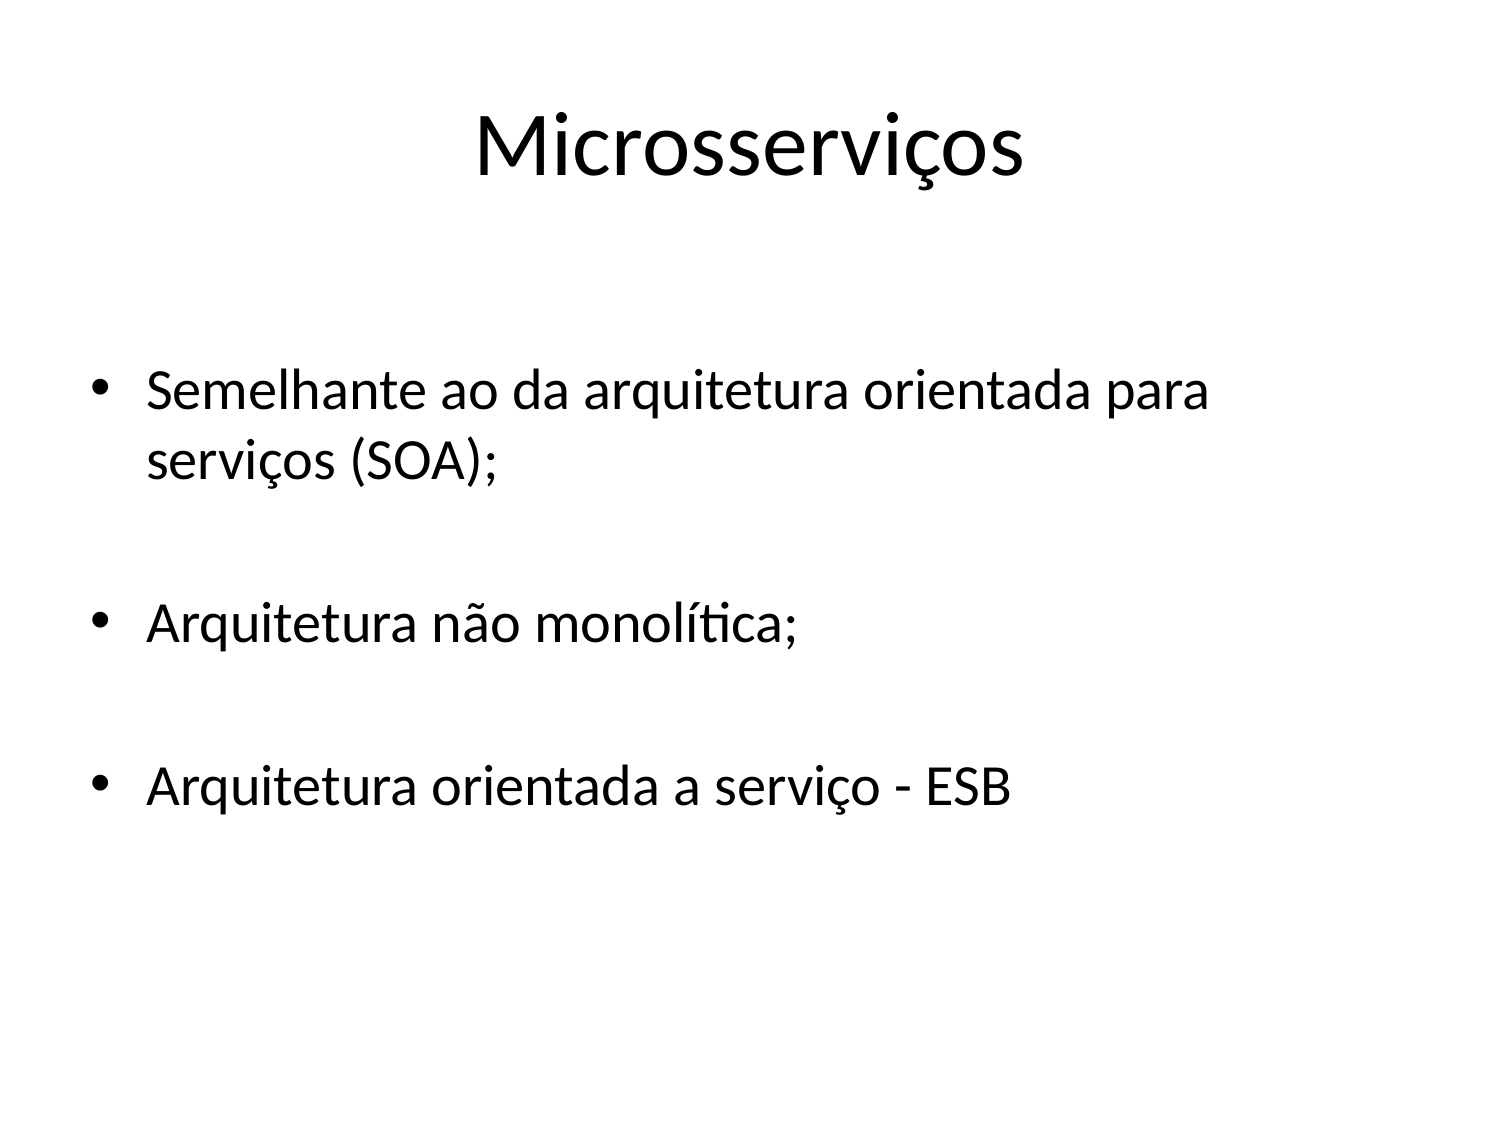

# Microsserviços

Semelhante ao da arquitetura orientada para serviços (SOA);

Arquitetura não monolítica;

Arquitetura orientada a serviço - ESB